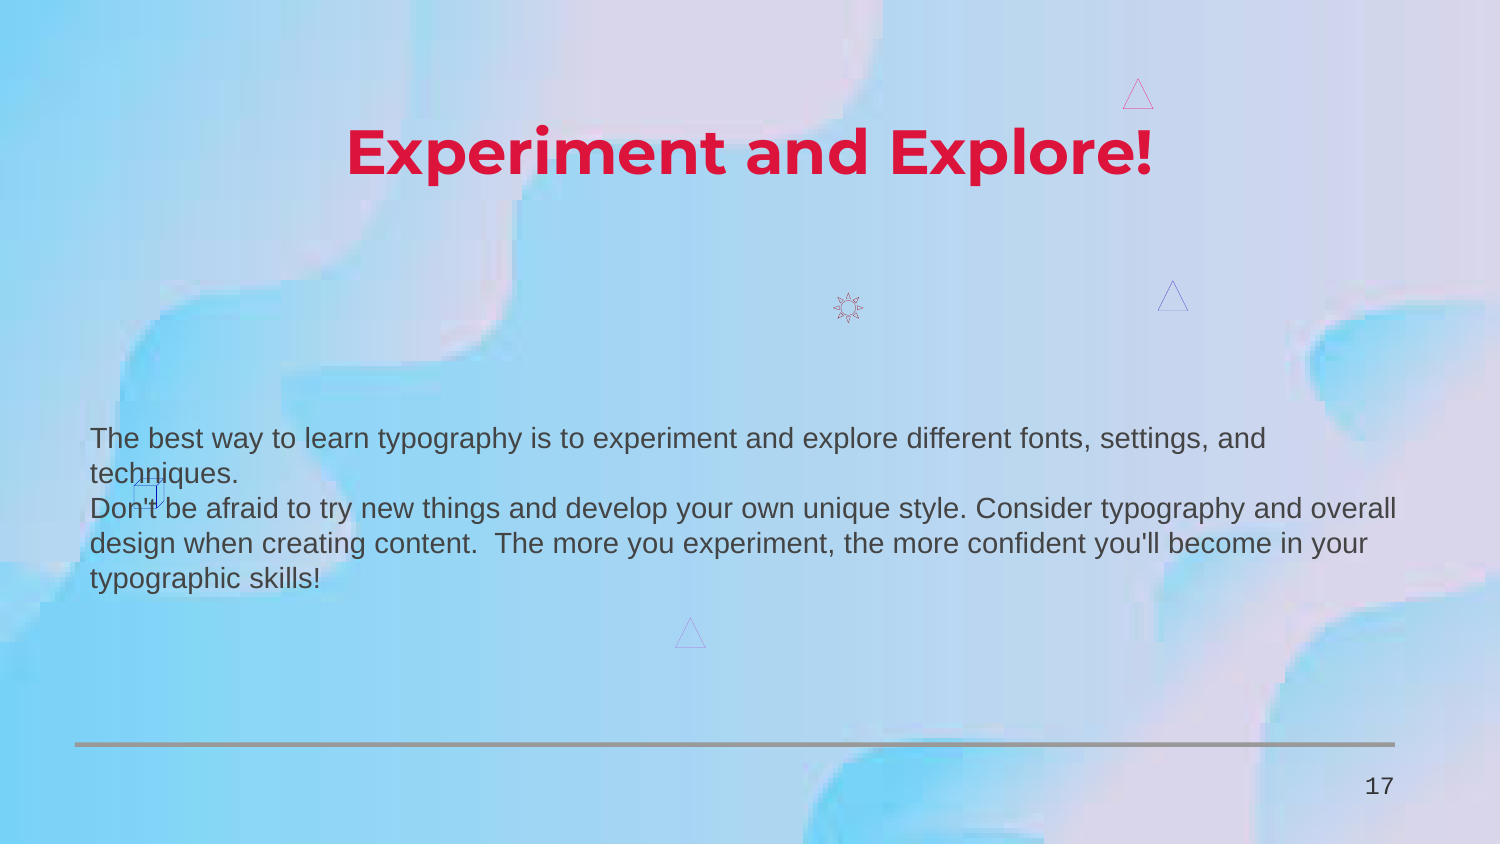

Experiment and Explore!

The best way to learn typography is to experiment and explore different fonts, settings, and techniques.
Don't be afraid to try new things and develop your own unique style. Consider typography and overall design when creating content.  The more you experiment, the more confident you'll become in your typographic skills!

17